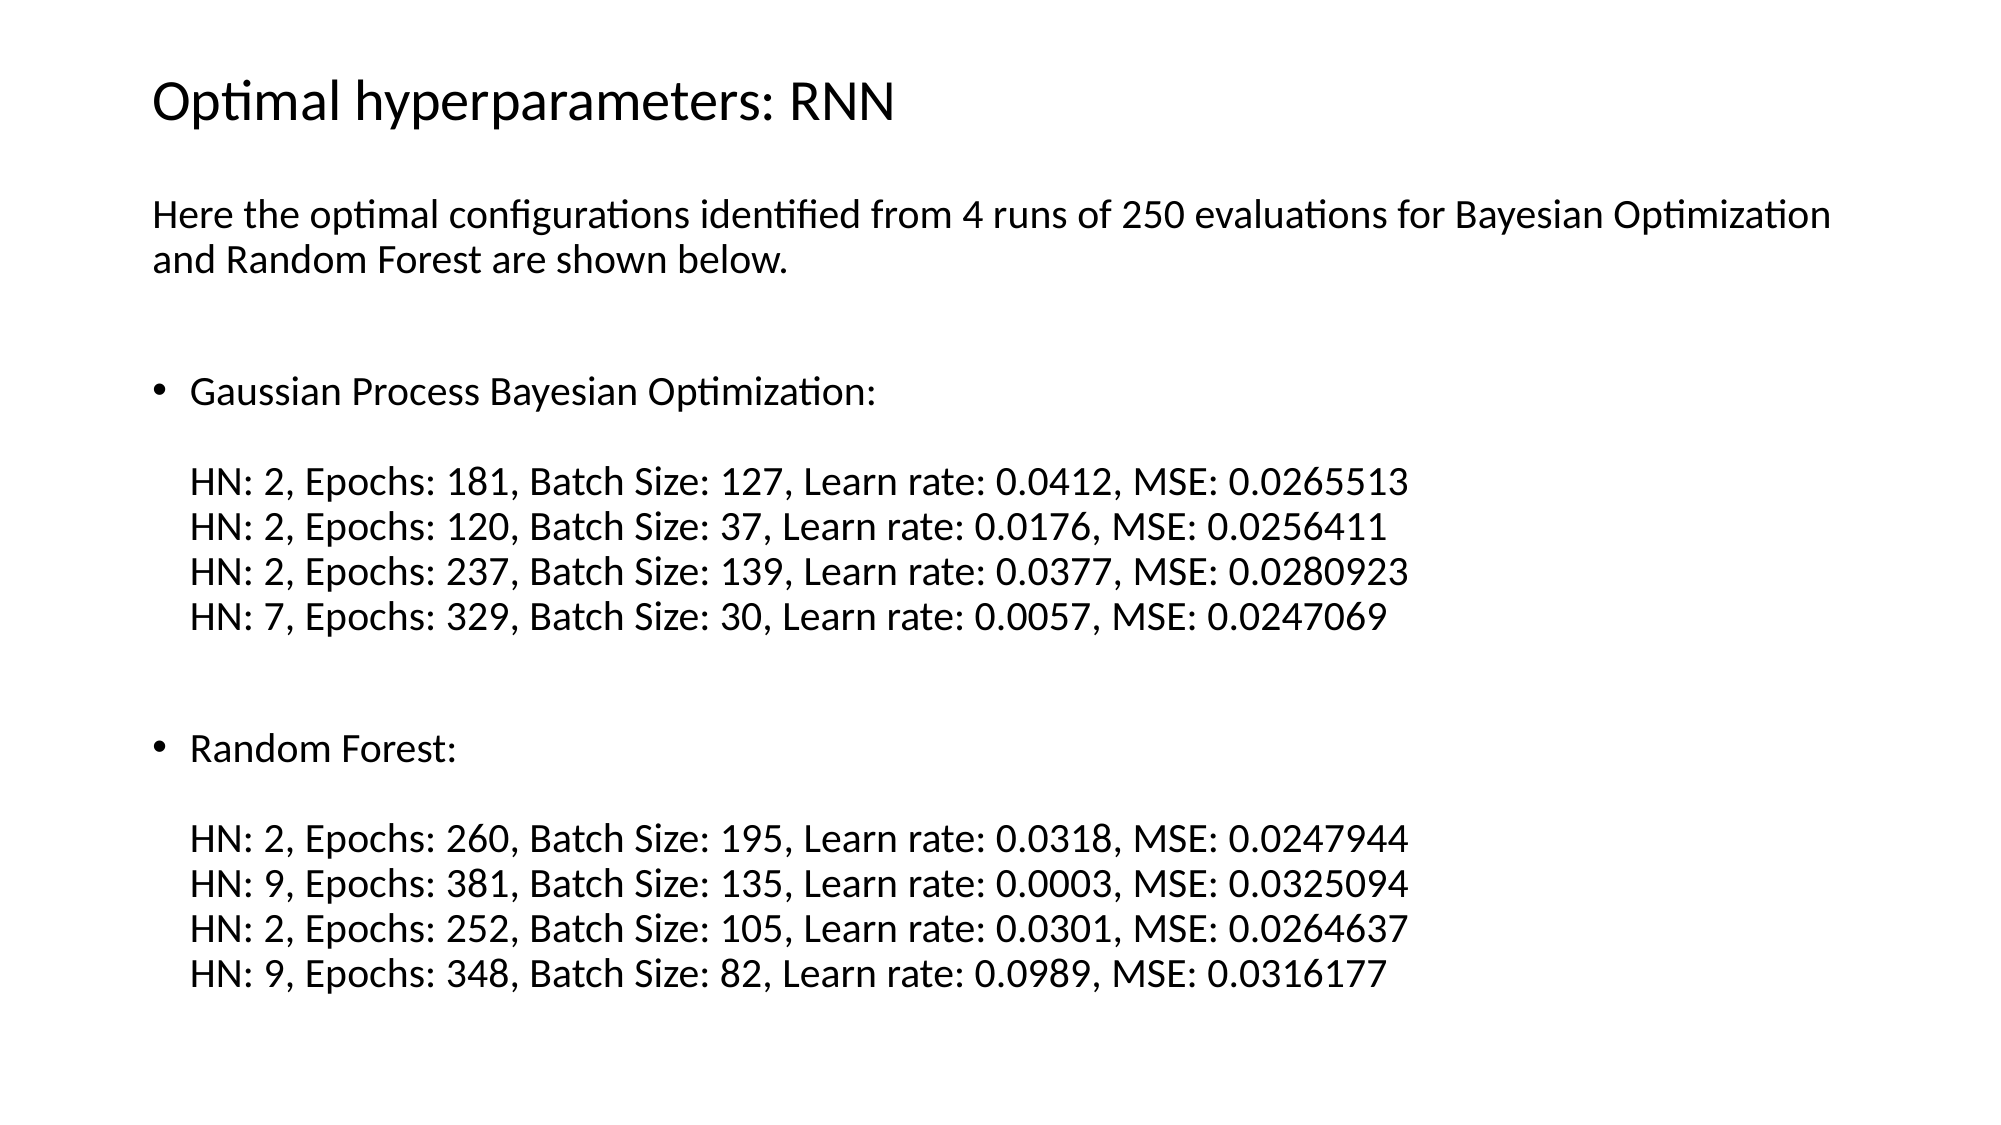

# Optimal hyperparameters: RNN
Here the optimal configurations identified from 4 runs of 250 evaluations for Bayesian Optimization and Random Forest are shown below.

Gaussian Process Bayesian Optimization:
HN: 2, Epochs: 181, Batch Size: 127, Learn rate: 0.0412, MSE: 0.0265513
HN: 2, Epochs: 120, Batch Size: 37, Learn rate: 0.0176, MSE: 0.0256411
HN: 2, Epochs: 237, Batch Size: 139, Learn rate: 0.0377, MSE: 0.0280923
HN: 7, Epochs: 329, Batch Size: 30, Learn rate: 0.0057, MSE: 0.0247069

Random Forest:
HN: 2, Epochs: 260, Batch Size: 195, Learn rate: 0.0318, MSE: 0.0247944
HN: 9, Epochs: 381, Batch Size: 135, Learn rate: 0.0003, MSE: 0.0325094
HN: 2, Epochs: 252, Batch Size: 105, Learn rate: 0.0301, MSE: 0.0264637
HN: 9, Epochs: 348, Batch Size: 82, Learn rate: 0.0989, MSE: 0.0316177